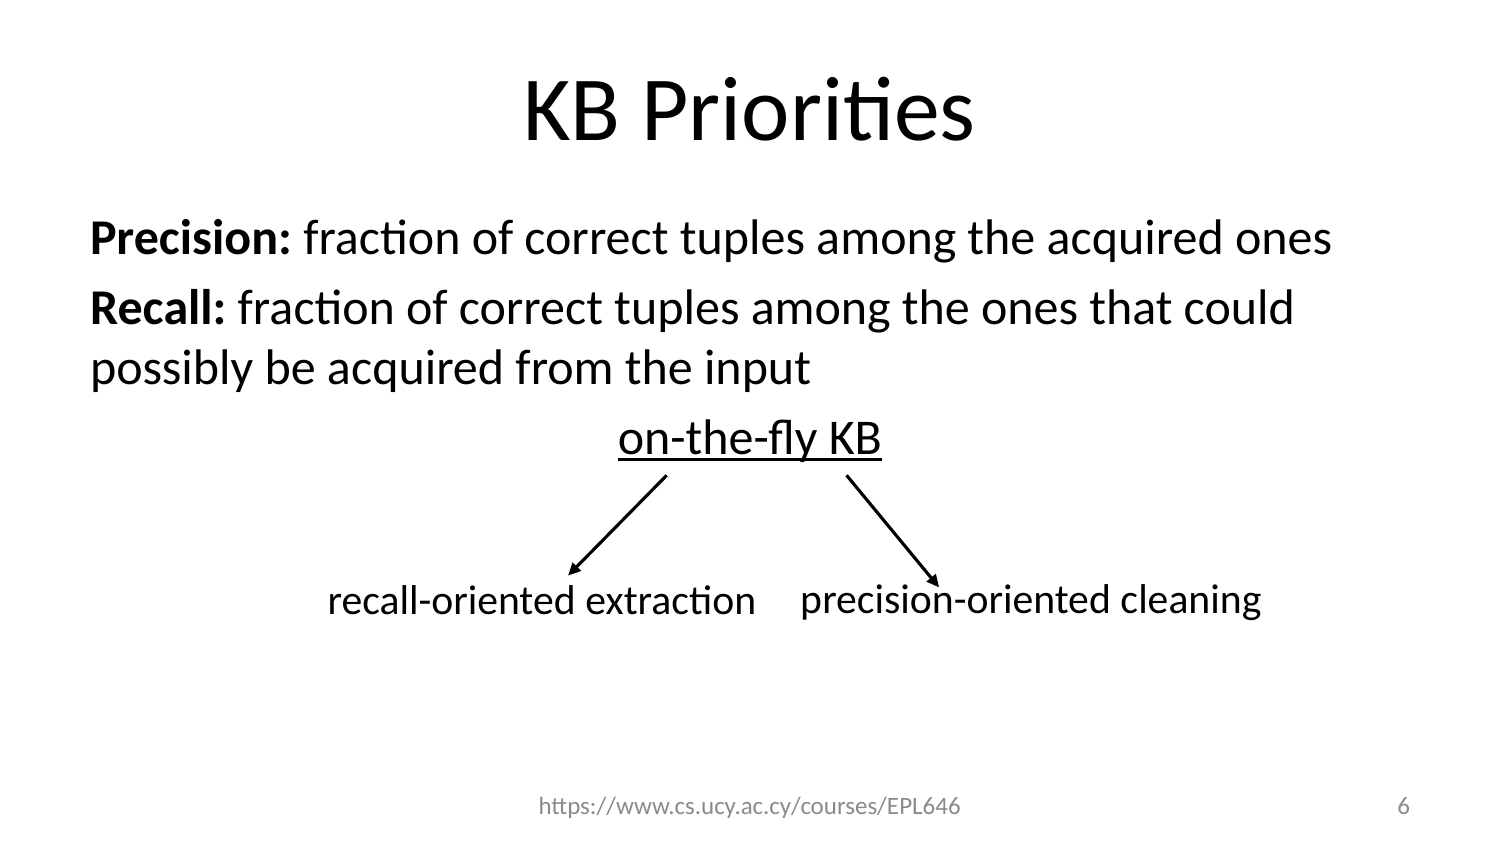

# KB Priorities
Precision: fraction of correct tuples among the acquired ones
Recall: fraction of correct tuples among the ones that could possibly be acquired from the input
on-the-ﬂy KB

precision-oriented cleaning
recall-oriented extraction
https://www.cs.ucy.ac.cy/courses/EPL646
6